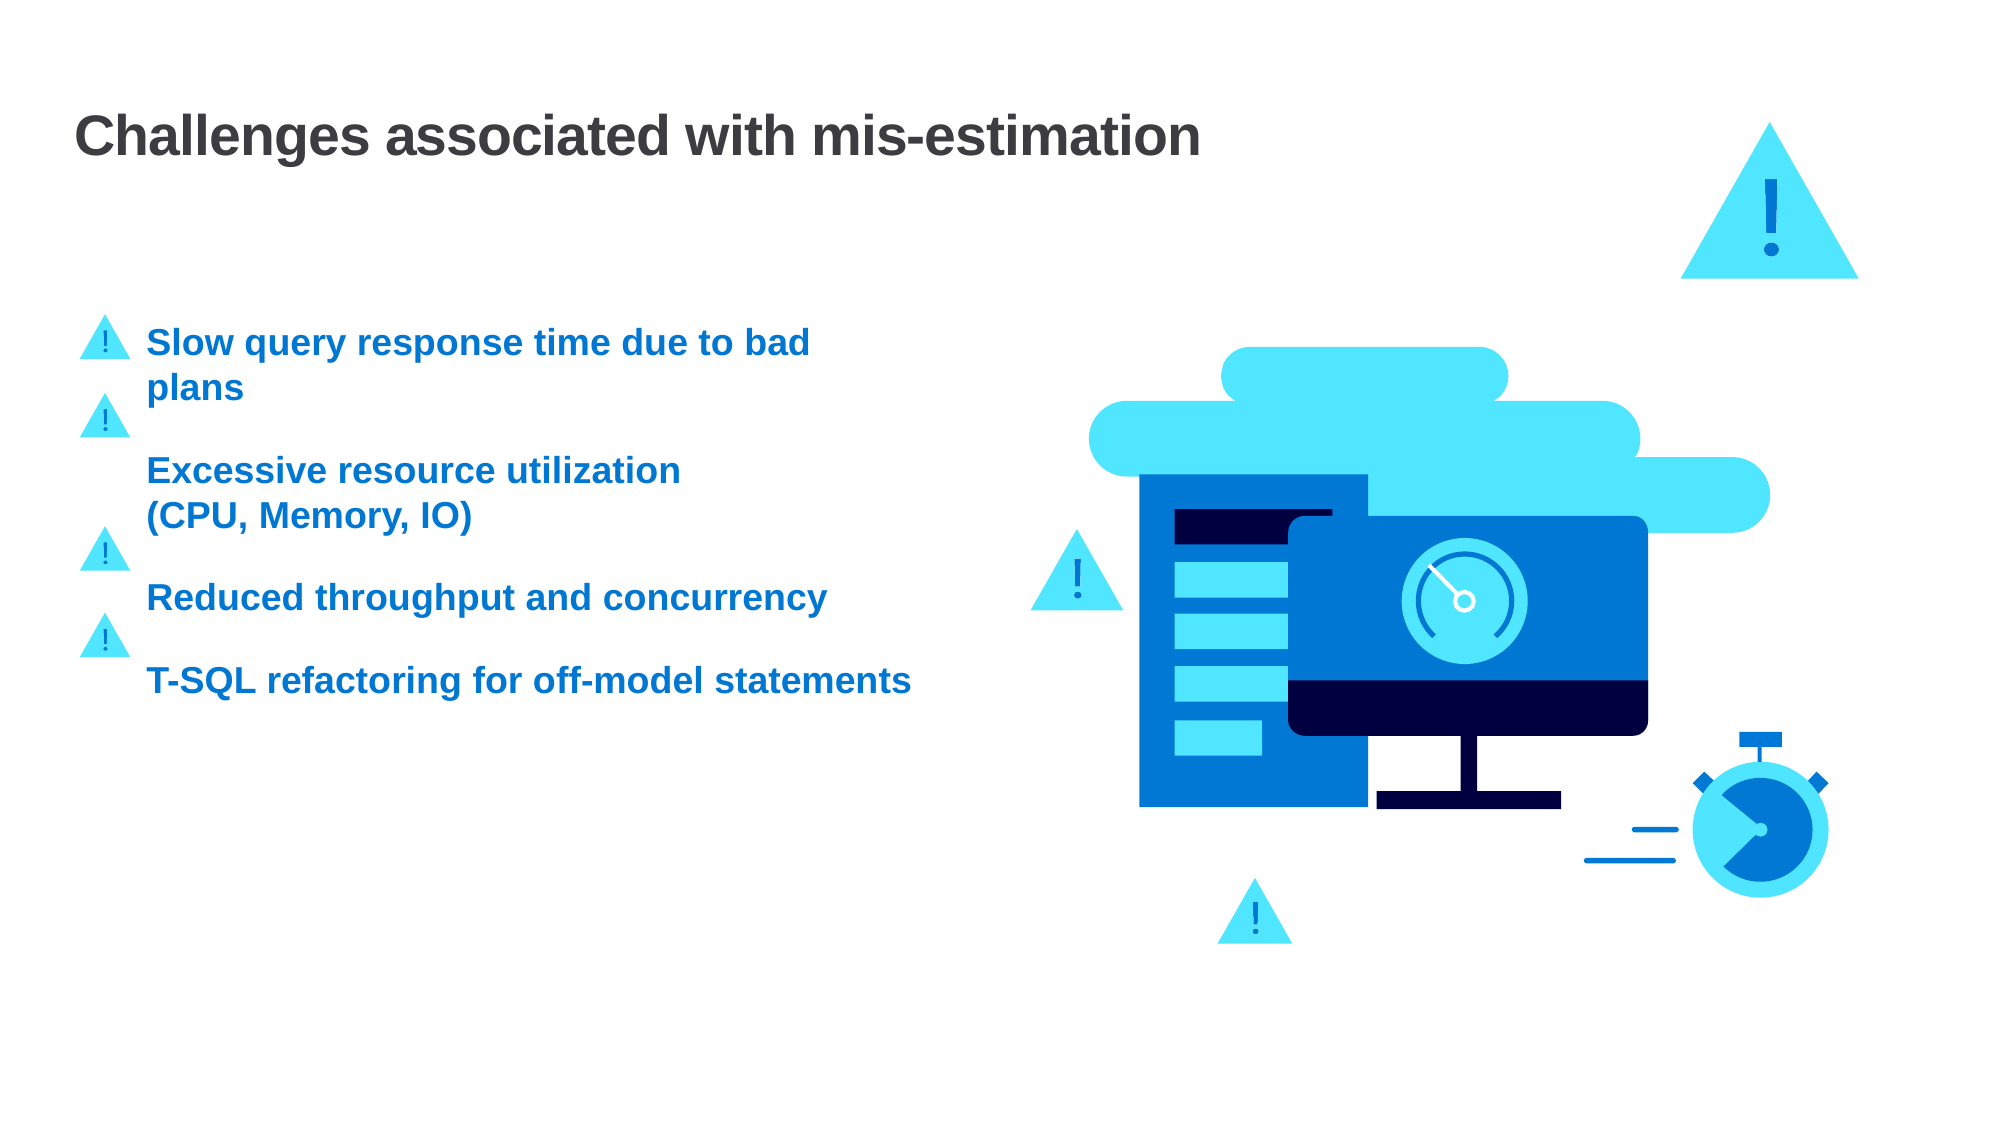

# Challenges associated with mis-estimation

Slow query response time due to bad plans
Excessive resource utilization
(CPU, Memory, IO)
Reduced throughput and concurrency
T-SQL refactoring for off-model statements